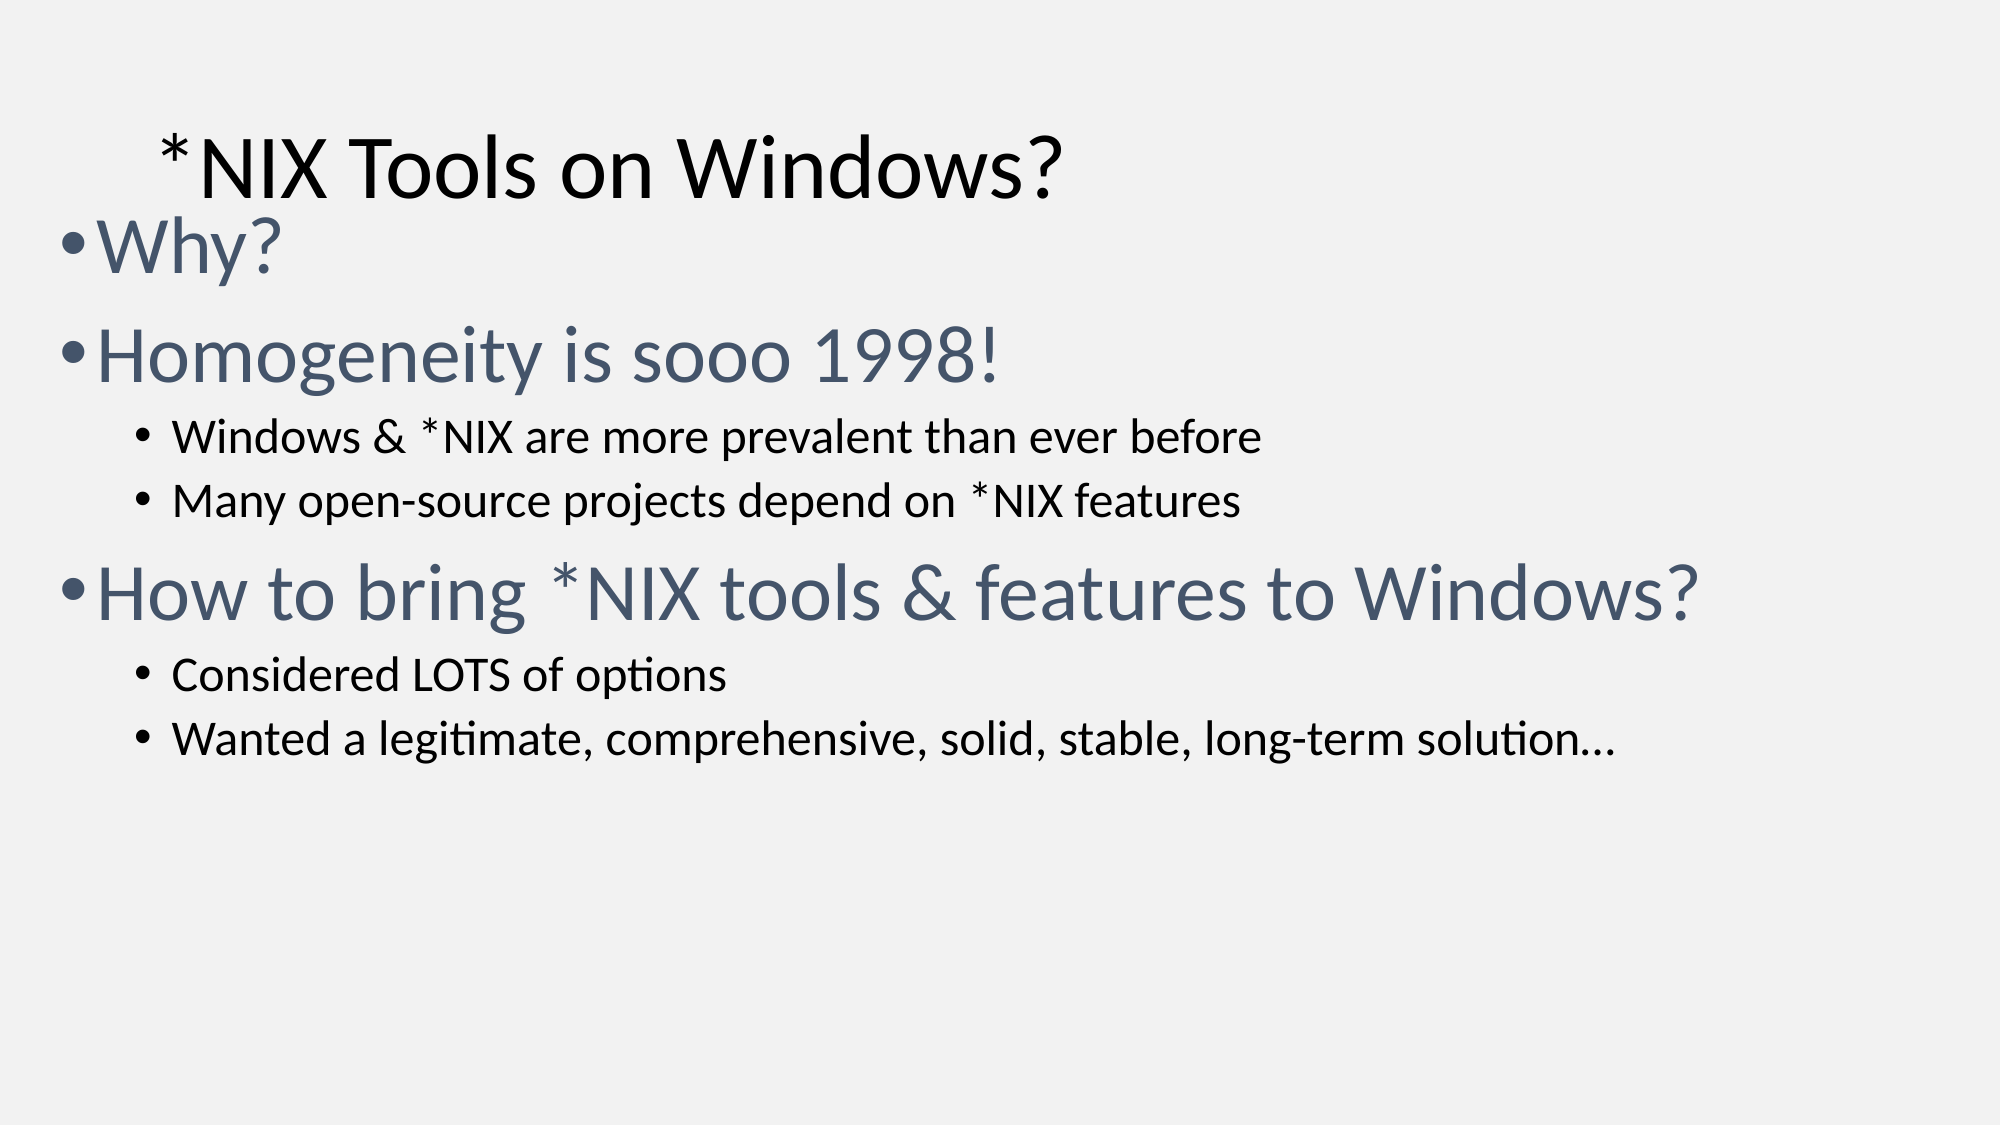

# *NIX Tools on Windows?
Why?
Homogeneity is sooo 1998!
Windows & *NIX are more prevalent than ever before
Many open-source projects depend on *NIX features
How to bring *NIX tools & features to Windows?
Considered LOTS of options
Wanted a legitimate, comprehensive, solid, stable, long-term solution…